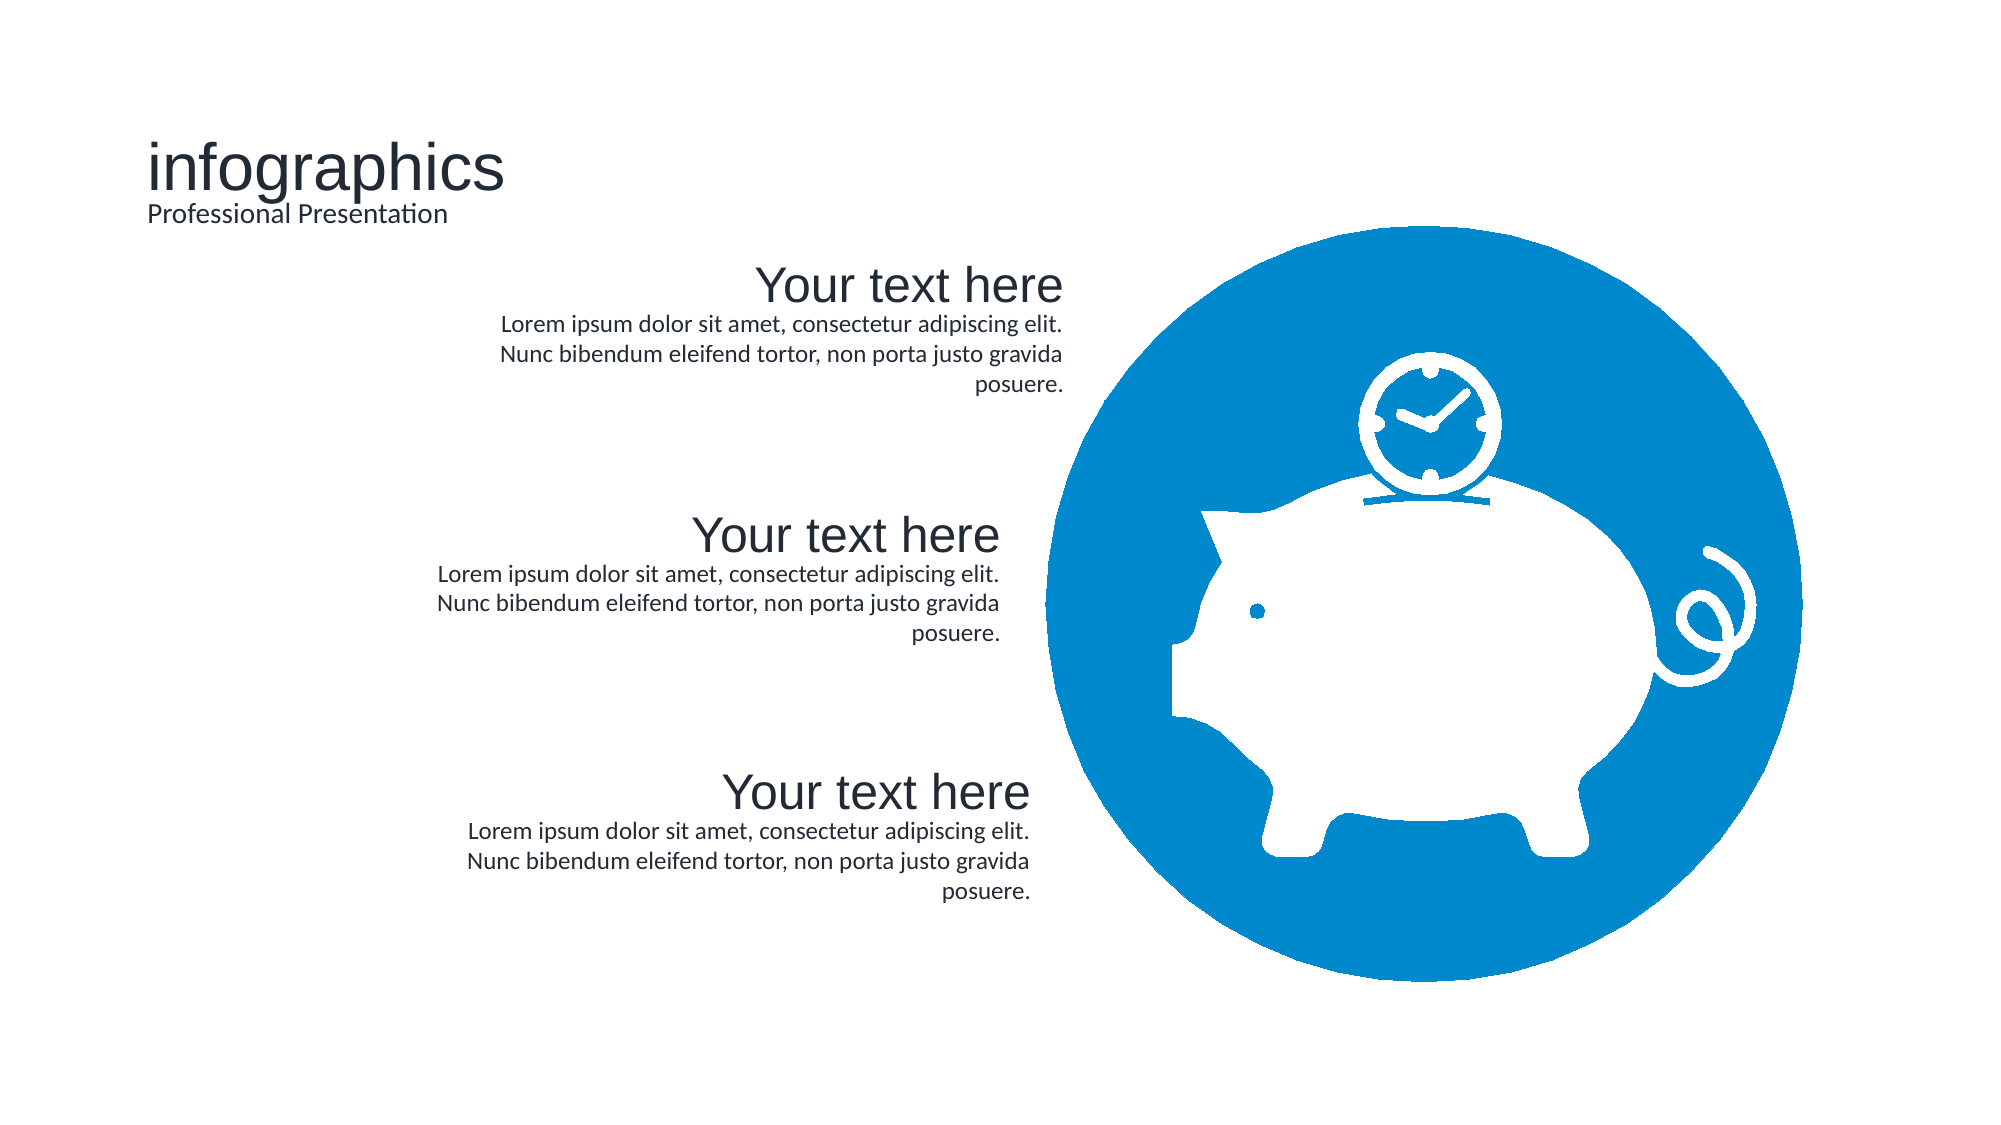

infographics
Professional Presentation

Your text here
Lorem ipsum dolor sit amet, consectetur adipiscing elit. Nunc bibendum eleifend tortor, non porta justo gravida posuere.
Your text here
Lorem ipsum dolor sit amet, consectetur adipiscing elit. Nunc bibendum eleifend tortor, non porta justo gravida posuere.
Your text here
Lorem ipsum dolor sit amet, consectetur adipiscing elit. Nunc bibendum eleifend tortor, non porta justo gravida posuere.